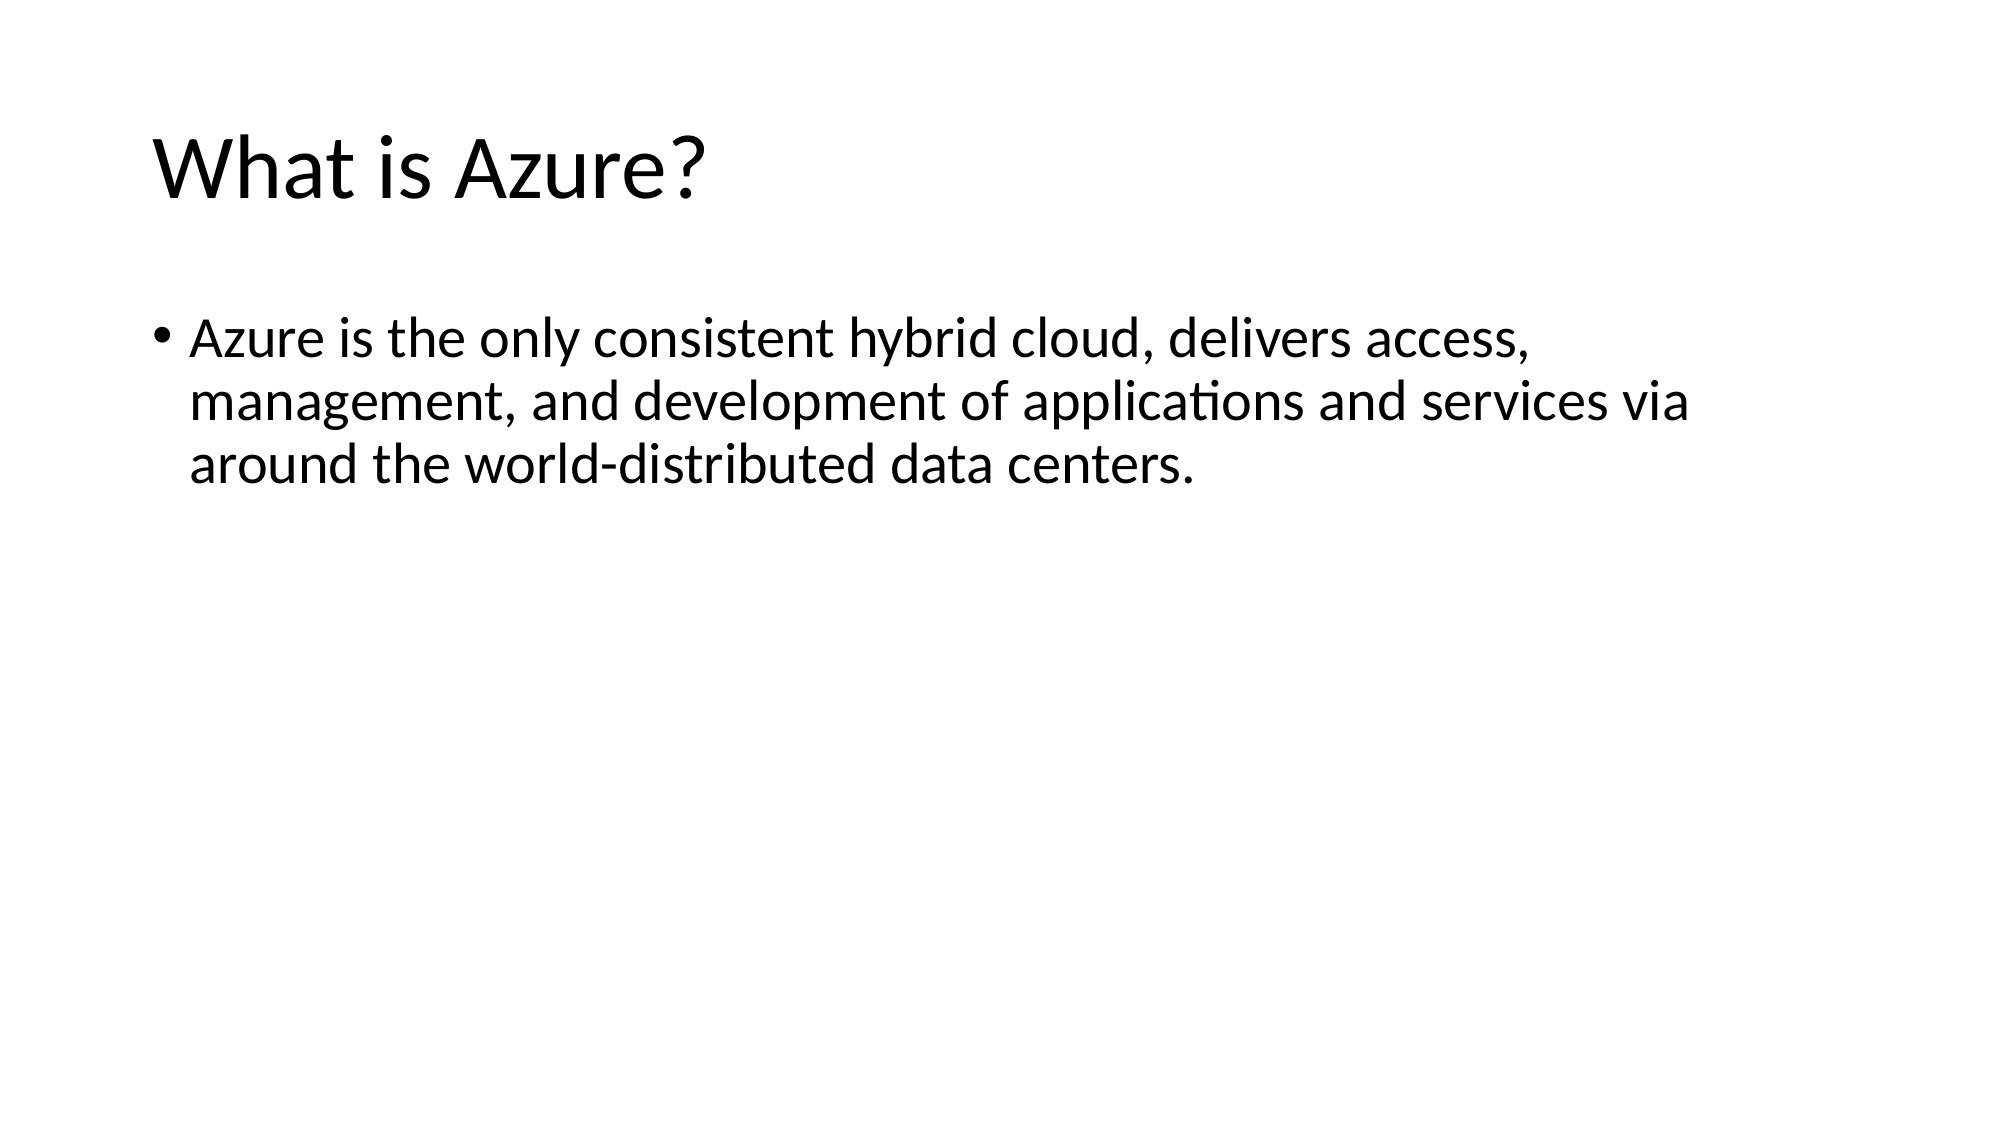

# What is Azure?
Azure is the only consistent hybrid cloud, delivers access, management, and development of applications and services via around the world-distributed data centers.